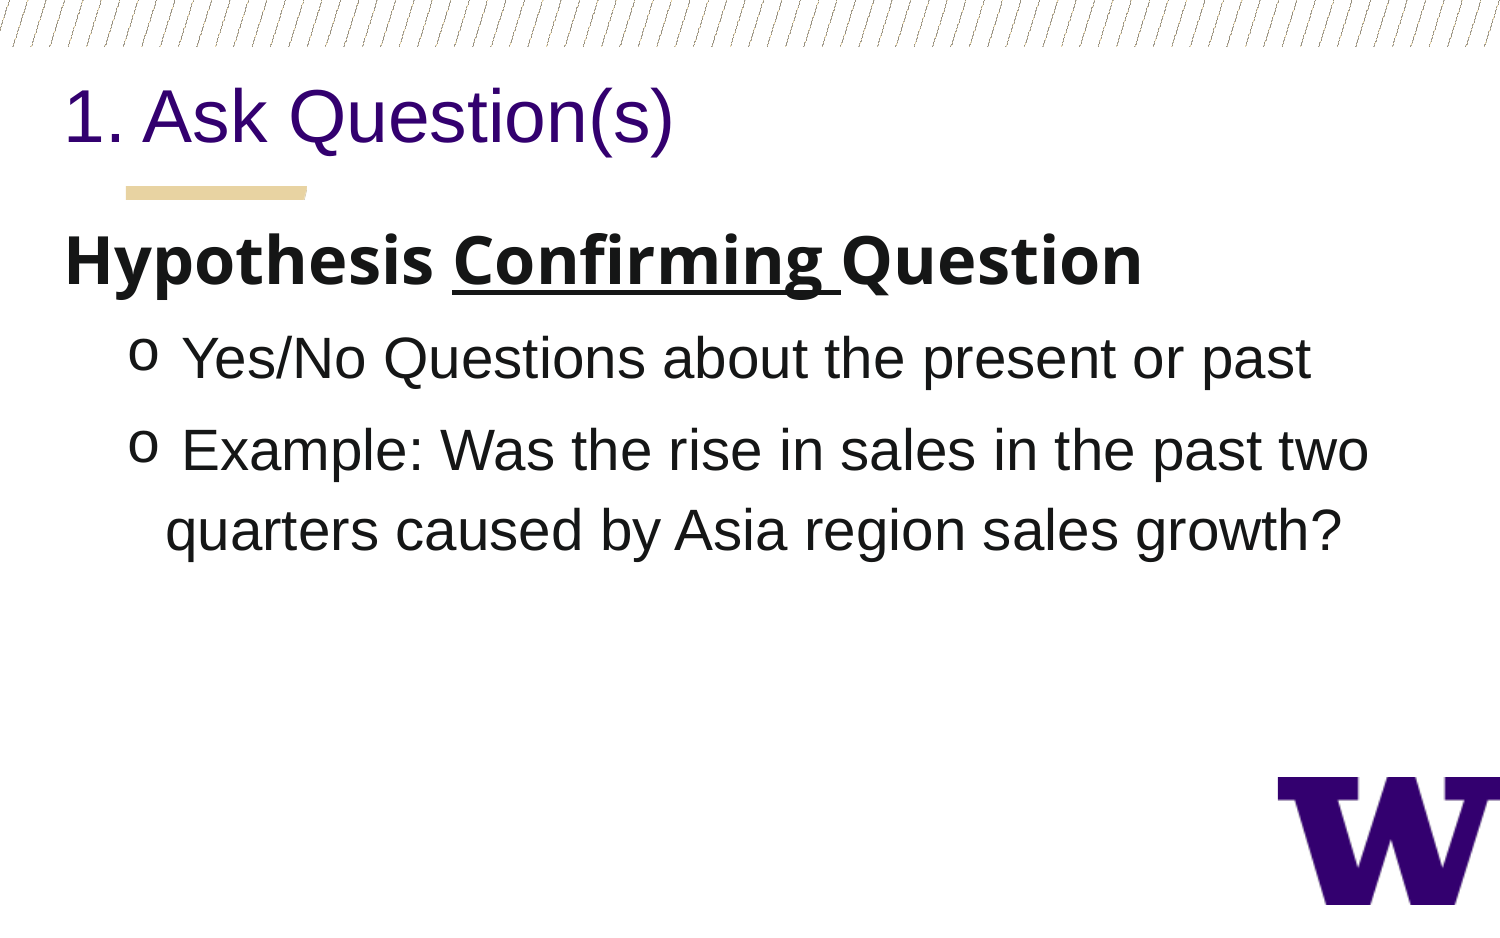

1. Ask Question(s)
Hypothesis Confirming Question
 Yes/No Questions about the present or past
 Example: Was the rise in sales in the past two quarters caused by Asia region sales growth?